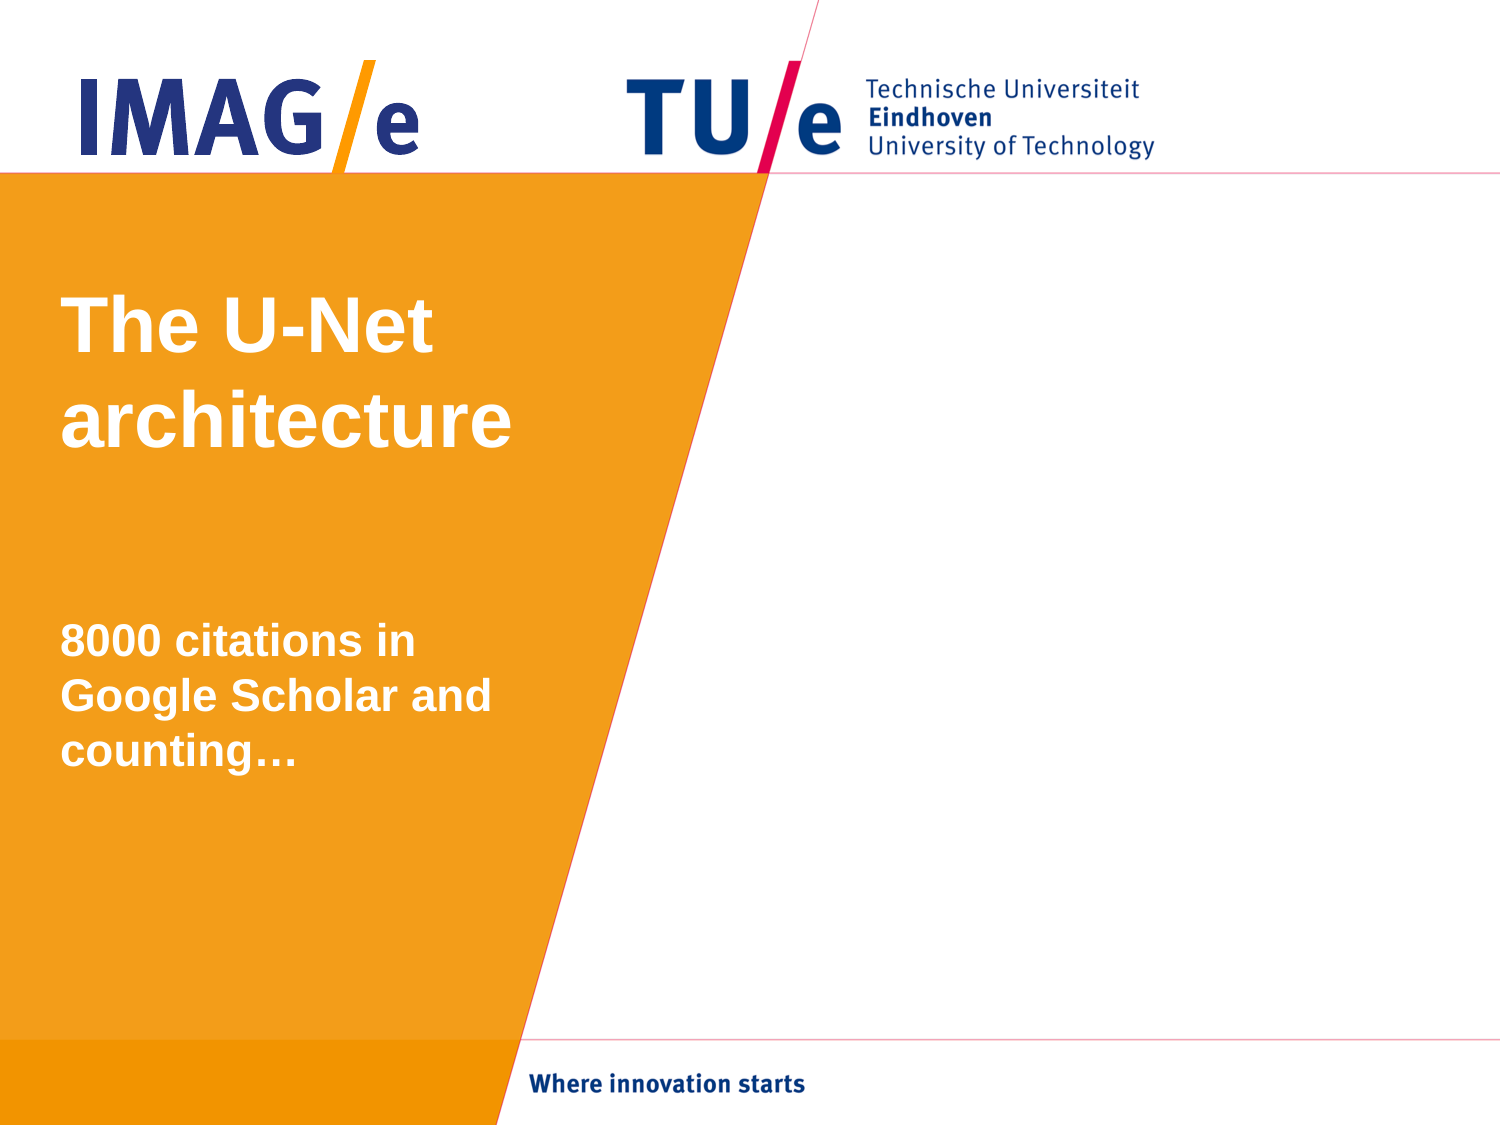

# The U-Net architecture
8000 citations in Google Scholar and counting…